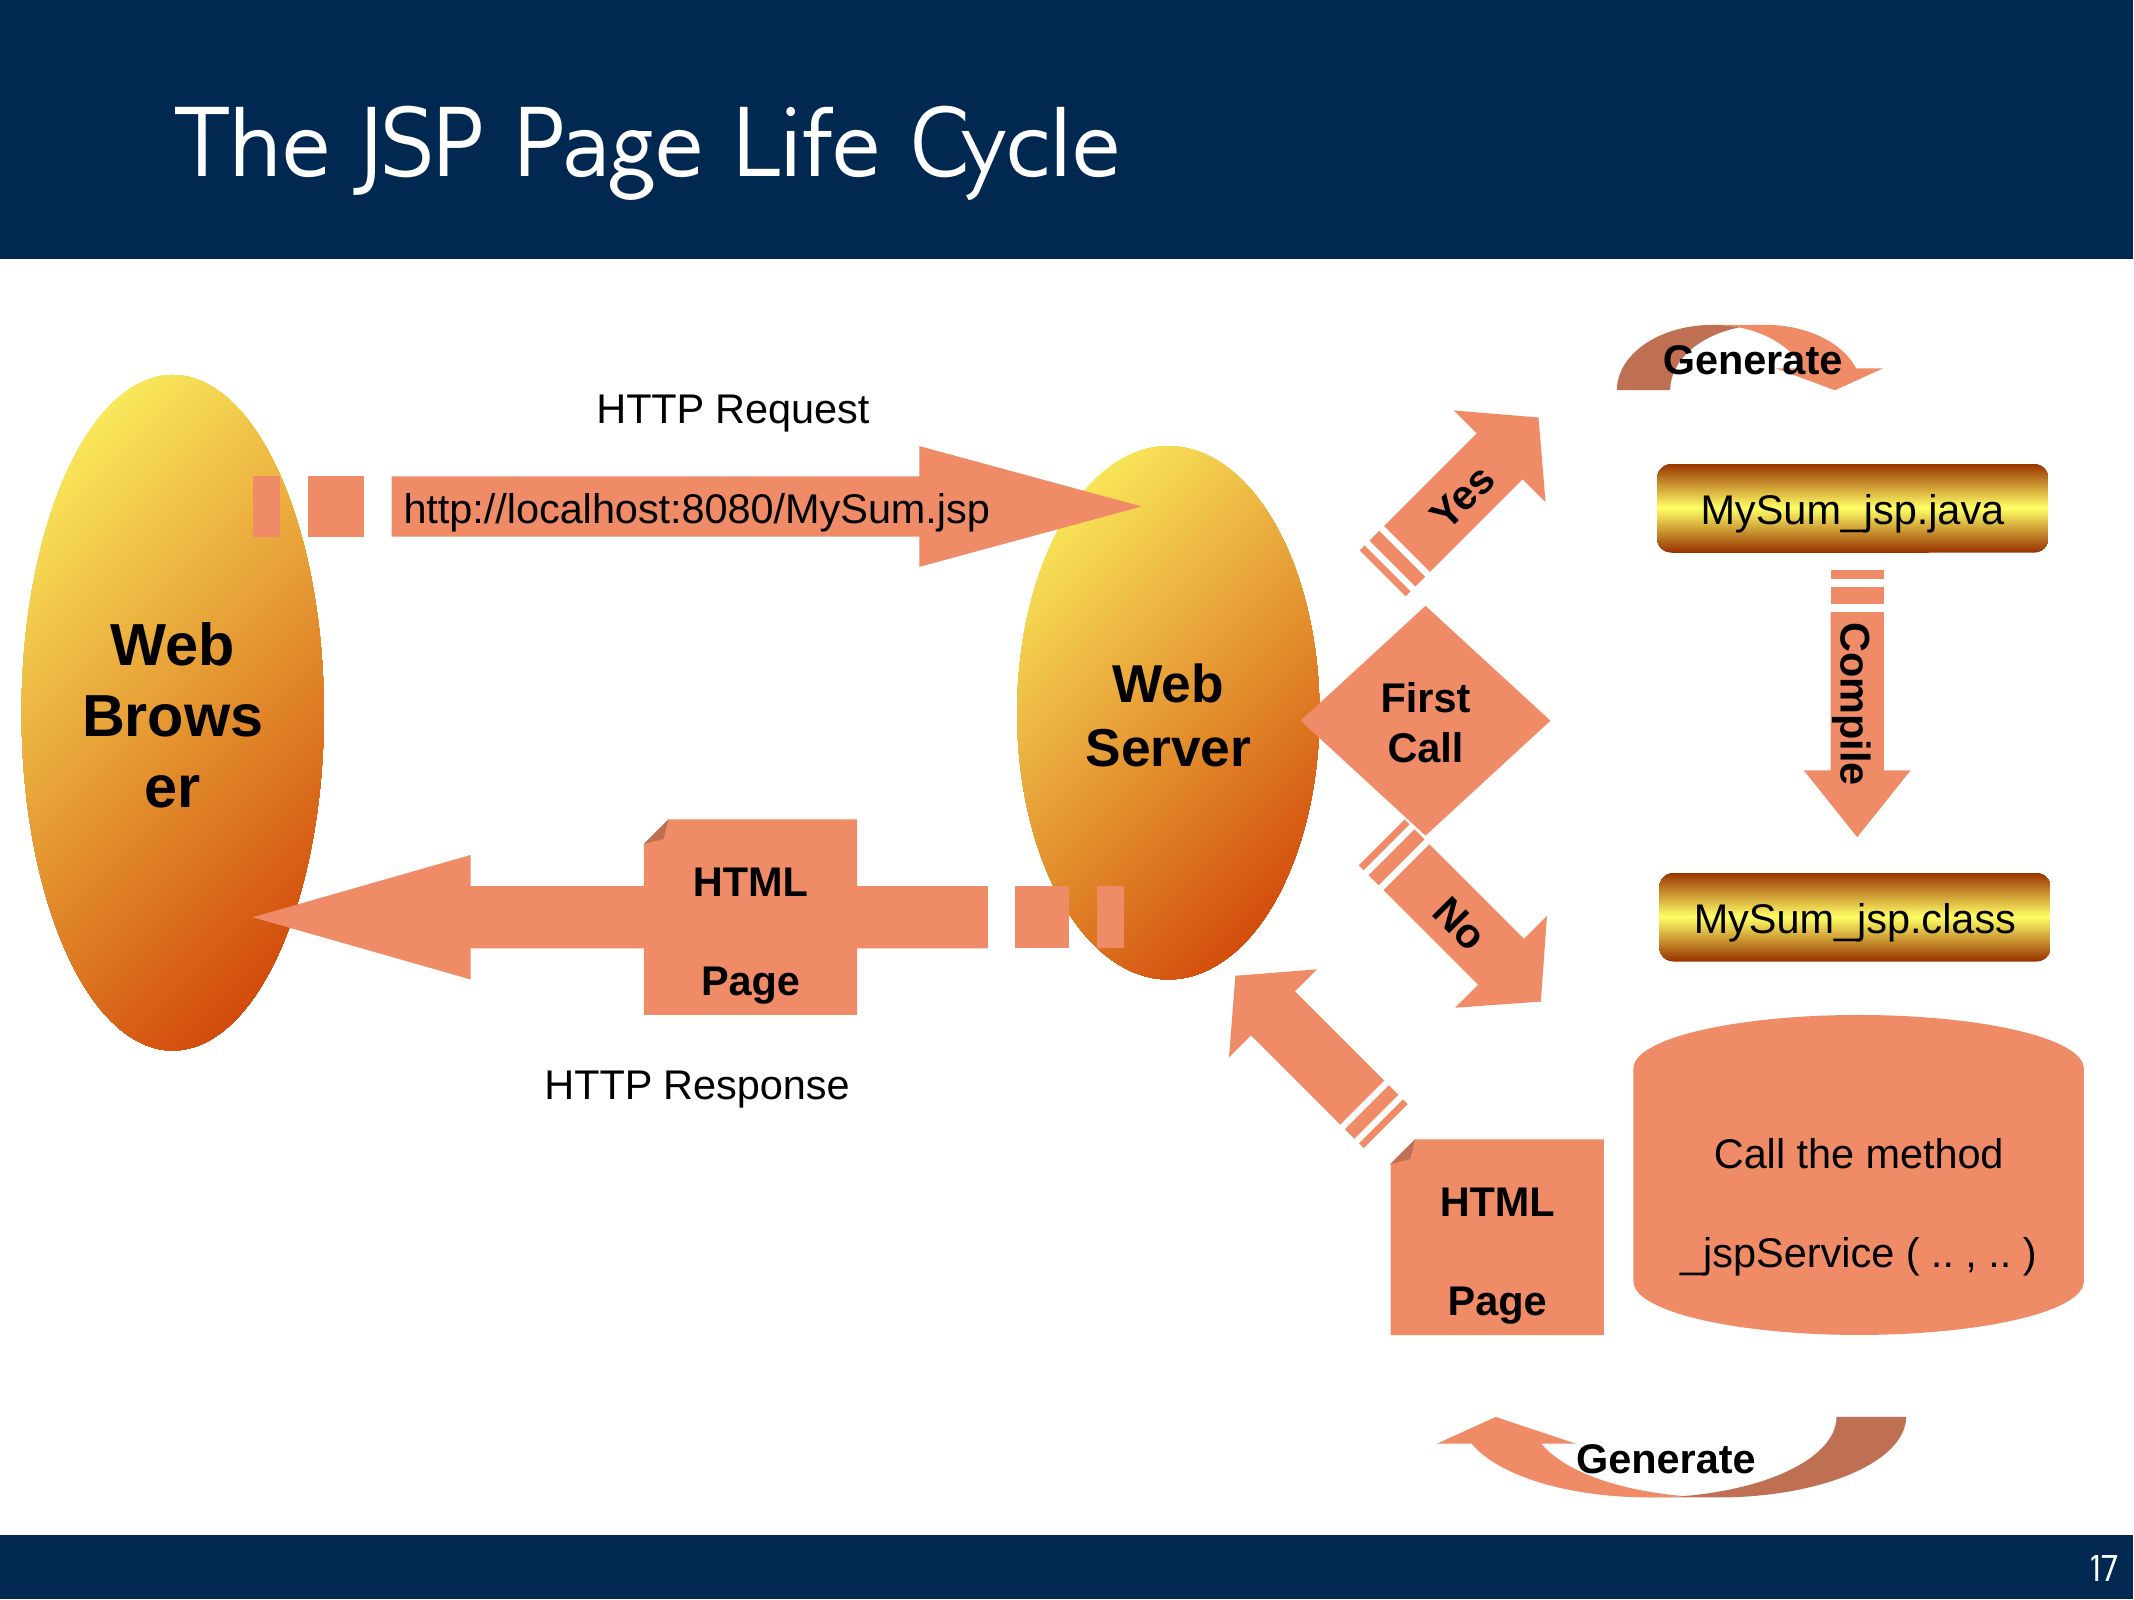

# The JSP Page Life Cycle
Generate
Web
Browser
HTTP Request
Yes
Web Server
http://localhost:8080/MySum.jsp
MySum_jsp.java
First
Call
Compile

HTML

Page

No
MySum_jsp.class

Call the method

_jspService ( .. , .. )
HTTP Response

HTML

Page

Generate